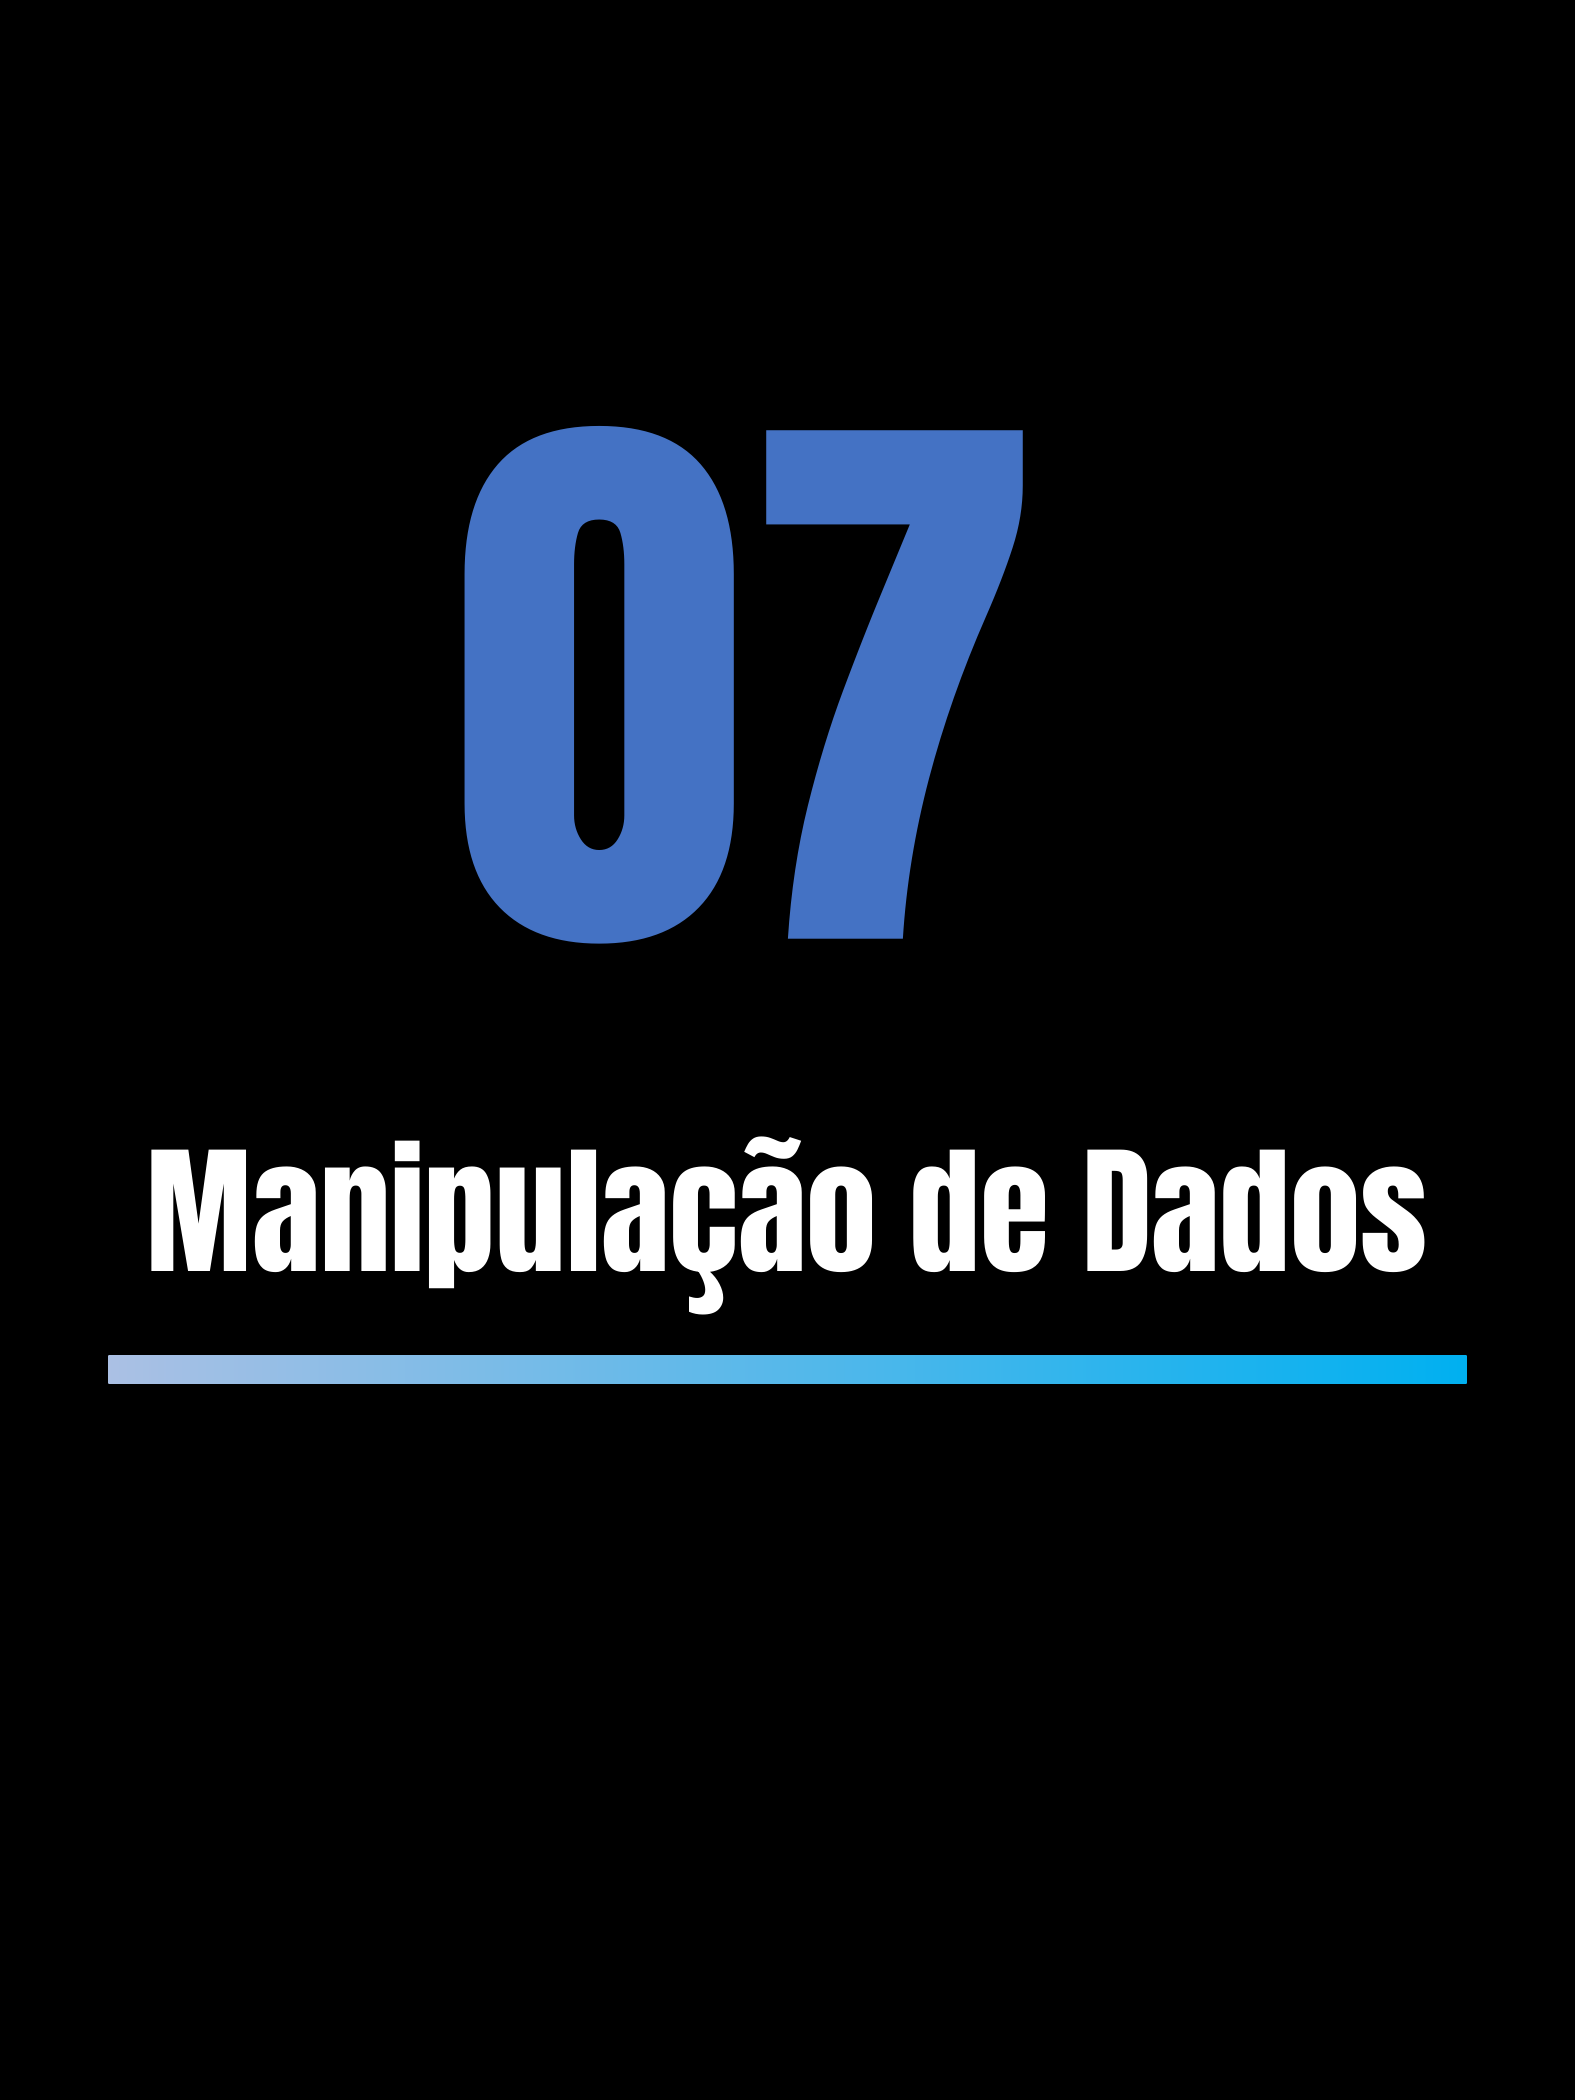

#
07

Manipulação de Dados

SQL PARA JEDIS - HEBER SALES
15